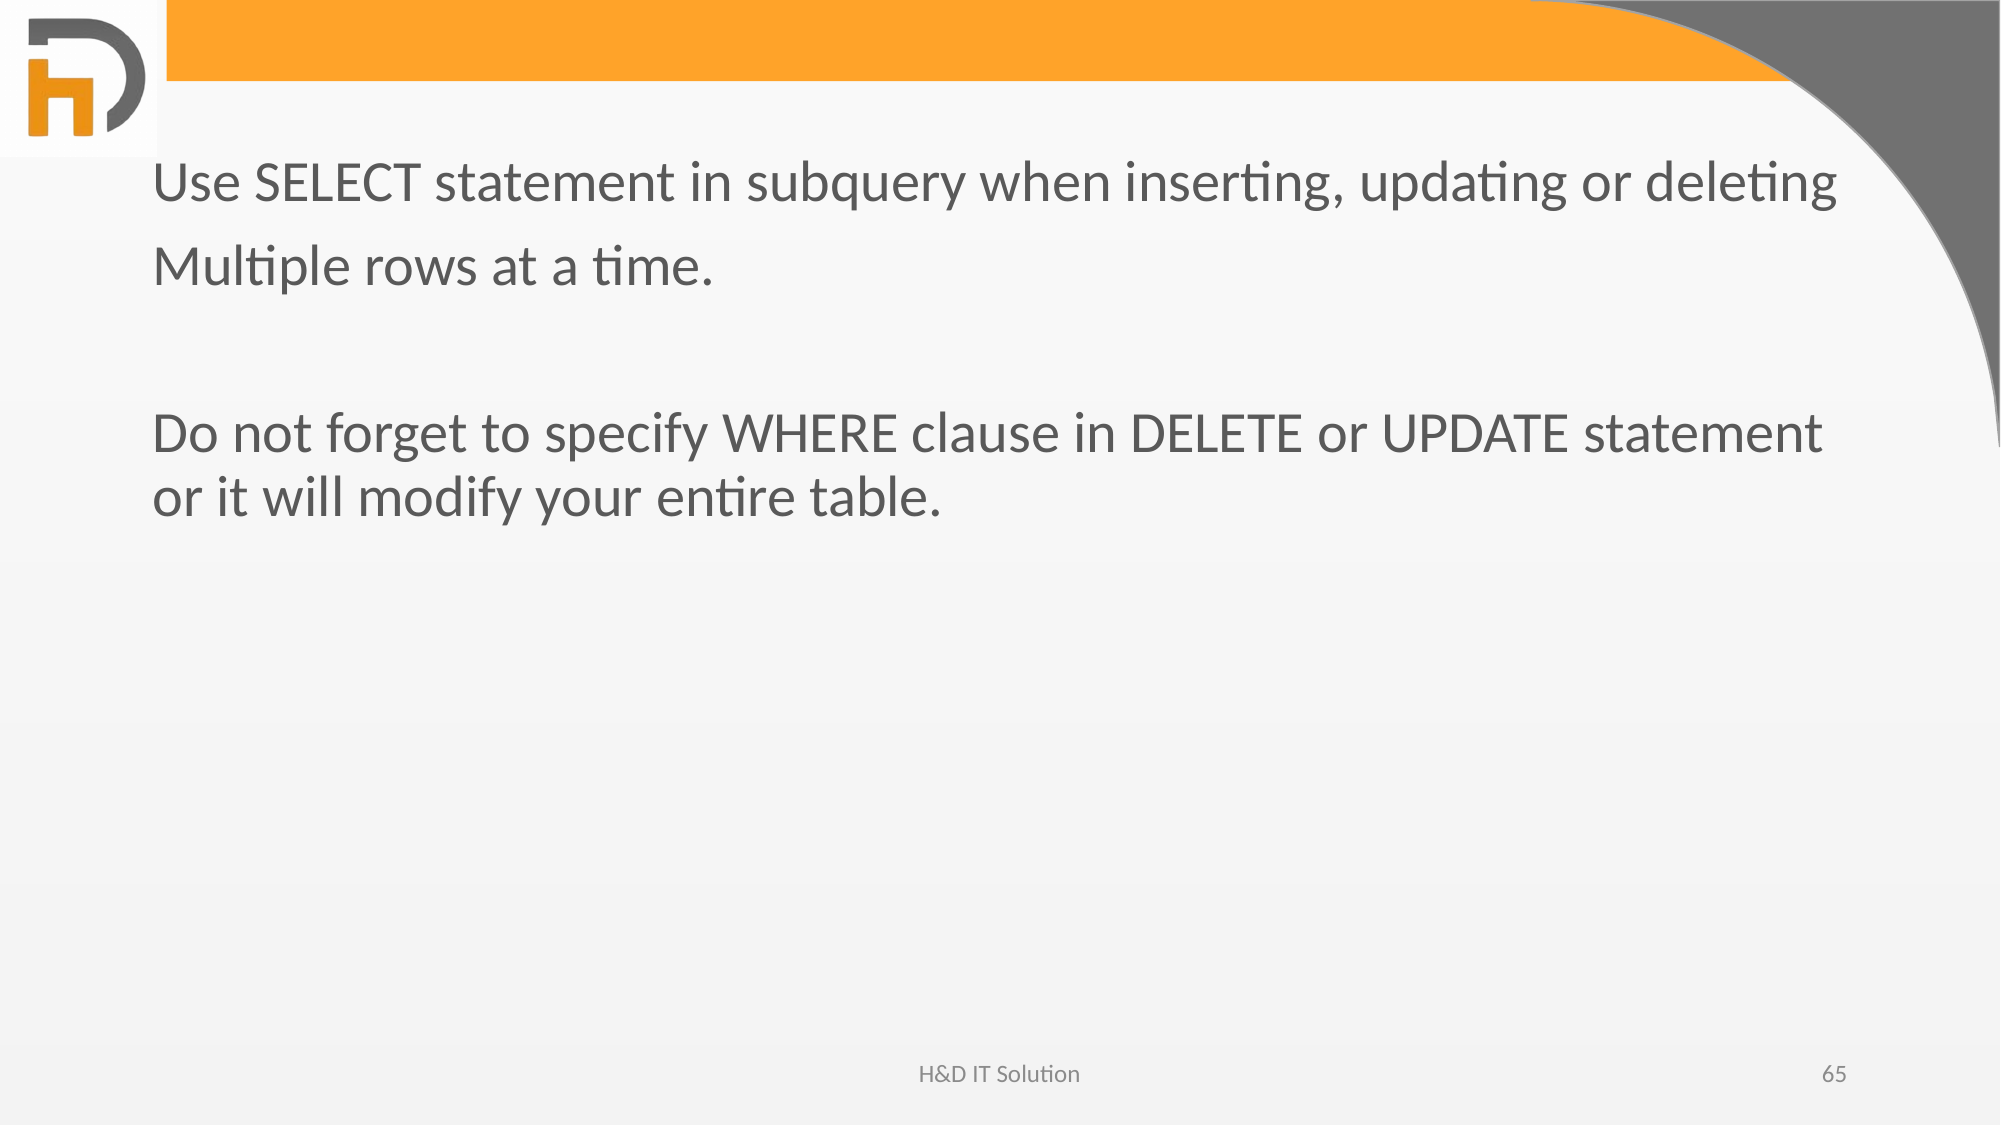

Use SELECT statement in subquery when inserting, updating or deleting
Multiple rows at a time.

Do not forget to specify WHERE clause in DELETE or UPDATE statement or it will modify your entire table.
H&D IT Solution
65